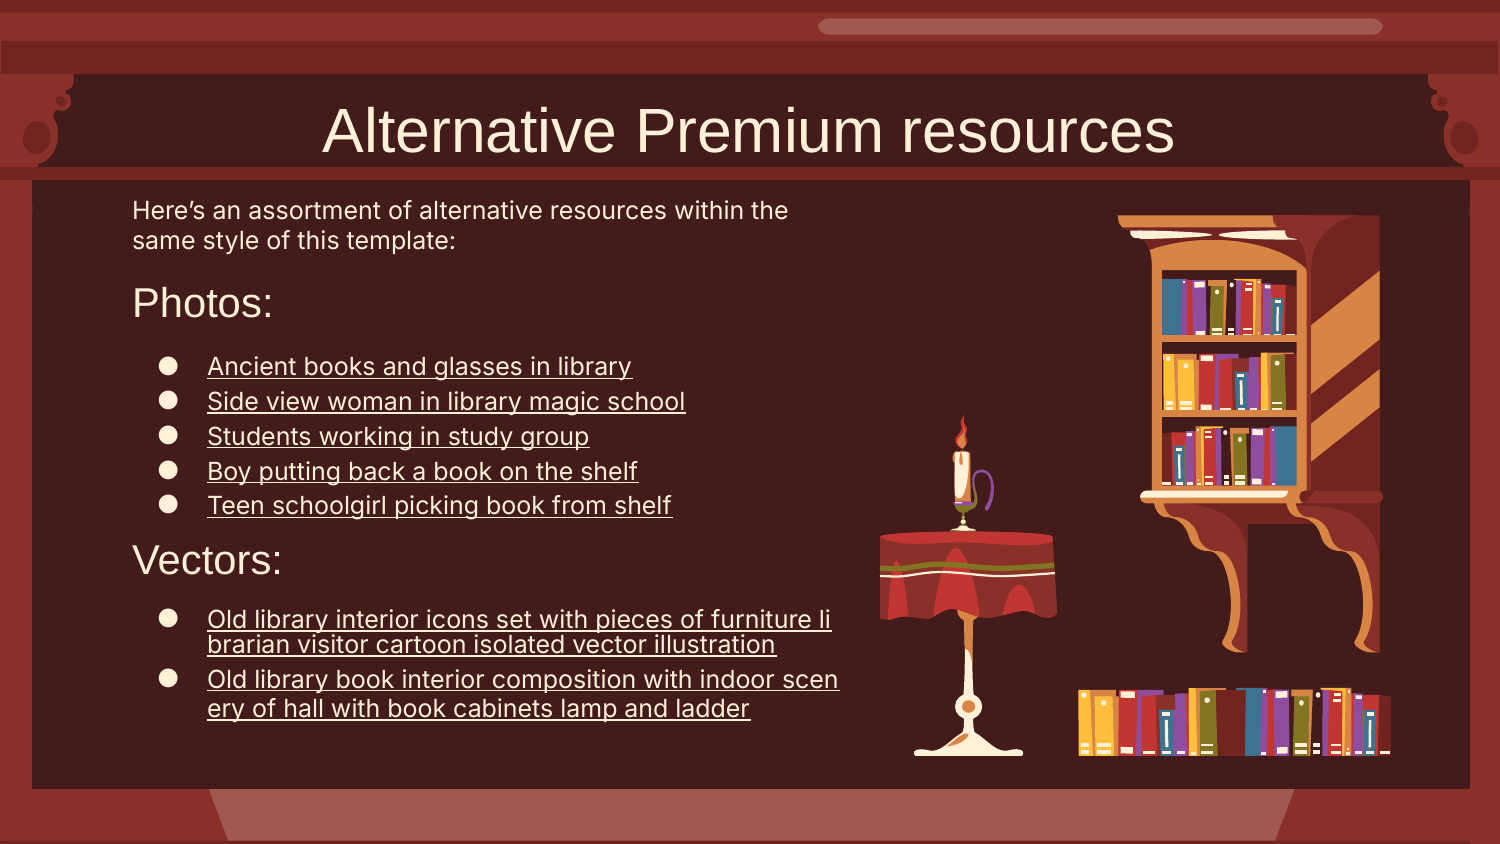

# Alternative Premium resources

Here’s an assortment of alternative resources within the same style of this template:
Photos:
Ancient books and glasses in library
Side view woman in library magic school
Students working in study group
Boy putting back a book on the shelf
Teen schoolgirl picking book from shelf
Vectors:
Old library interior icons set with pieces of furniture librarian visitor cartoon isolated vector illustration
Old library book interior composition with indoor scenery of hall with book cabinets lamp and ladder